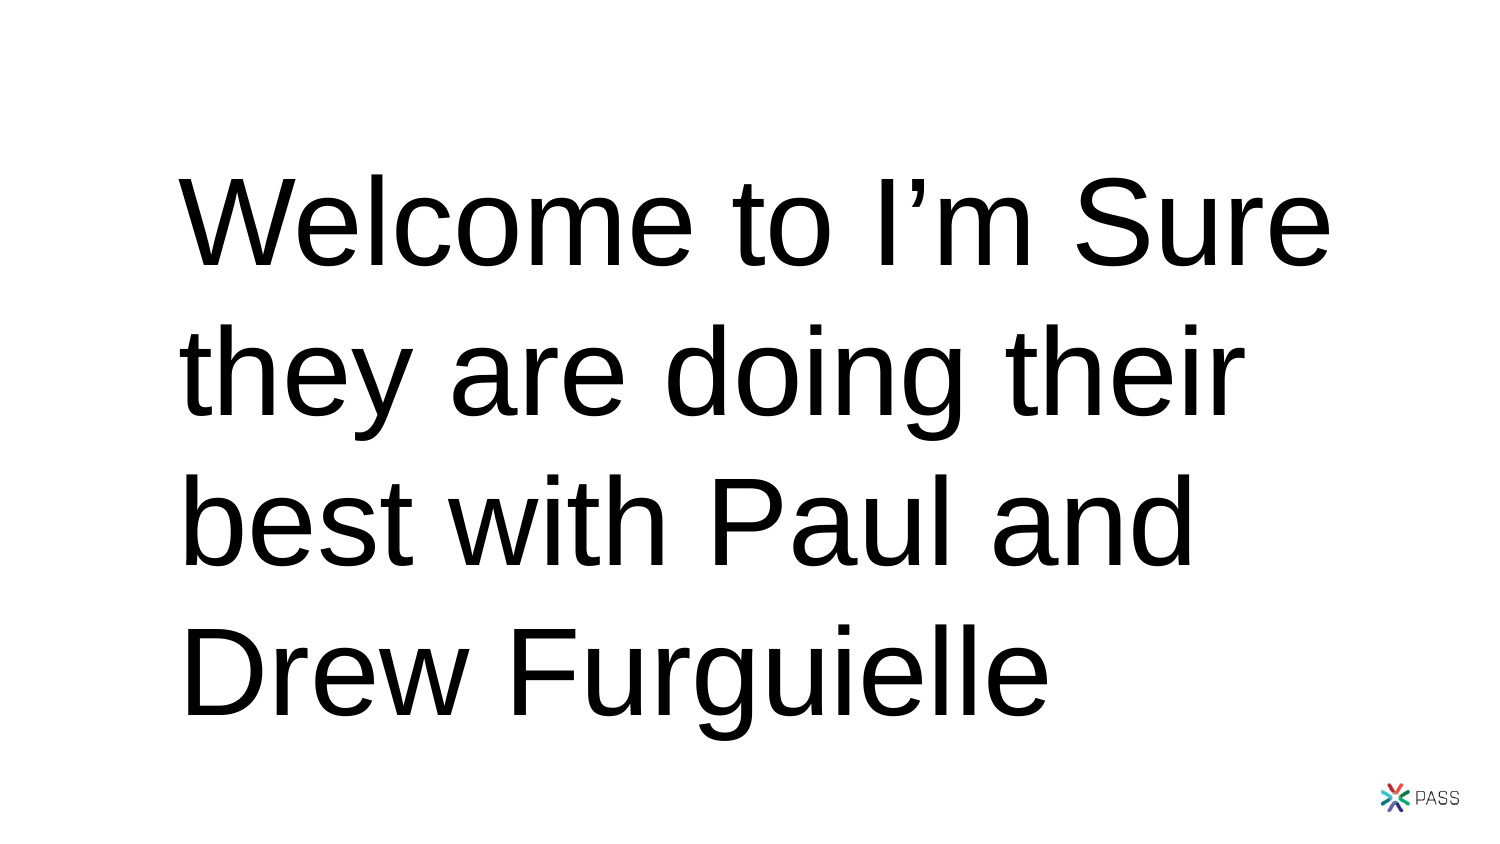

Welcome to I’m Sure they are doing their best with Paul and Drew Furguielle